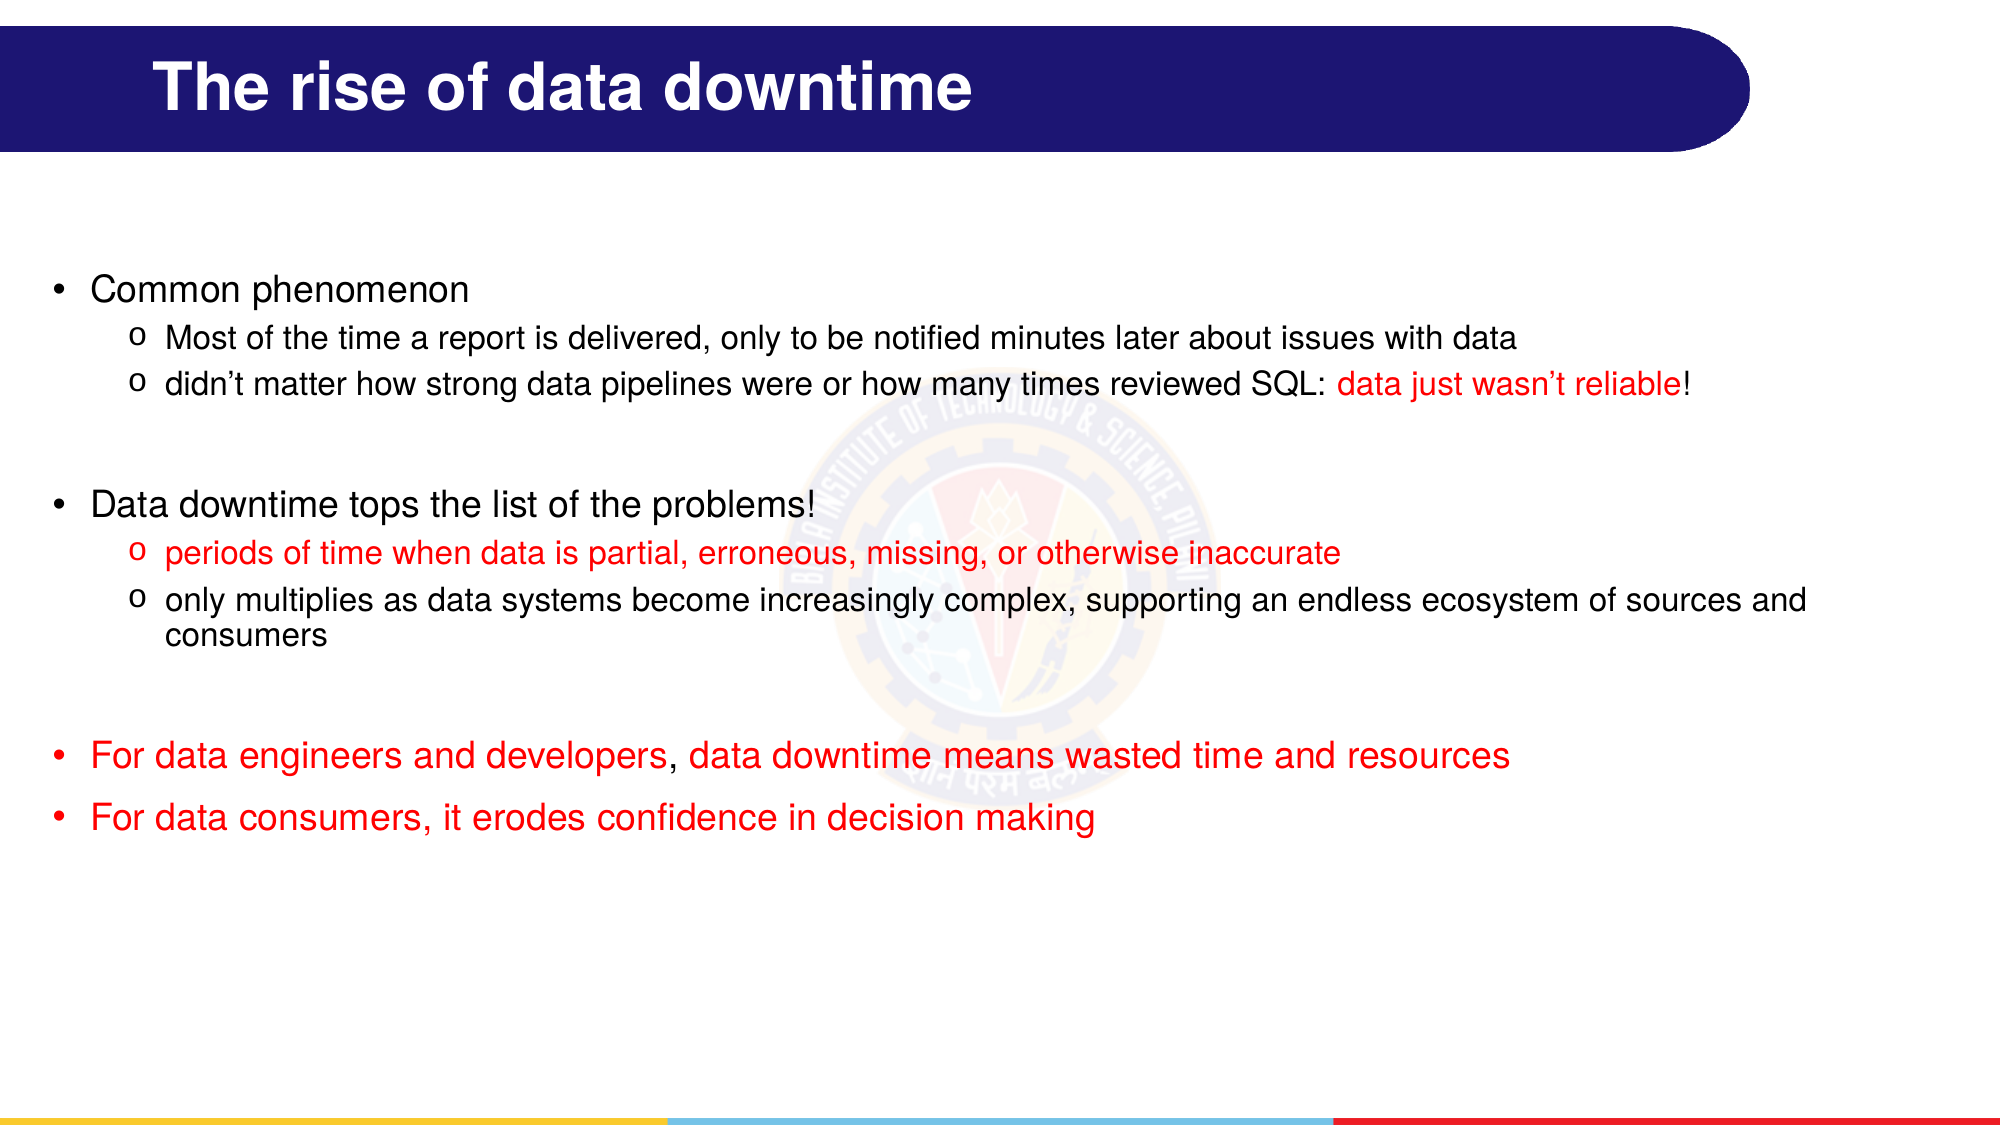

# The rise of data downtime

Common phenomenon
Most of the time a report is delivered, only to be notified minutes later about issues with data
didn’t matter how strong data pipelines were or how many times reviewed SQL: data just wasn’t reliable!

Data downtime tops the list of the problems!
periods of time when data is partial, erroneous, missing, or otherwise inaccurate
only multiplies as data systems become increasingly complex, supporting an endless ecosystem of sources and consumers

For data engineers and developers, data downtime means wasted time and resources
For data consumers, it erodes confidence in decision making